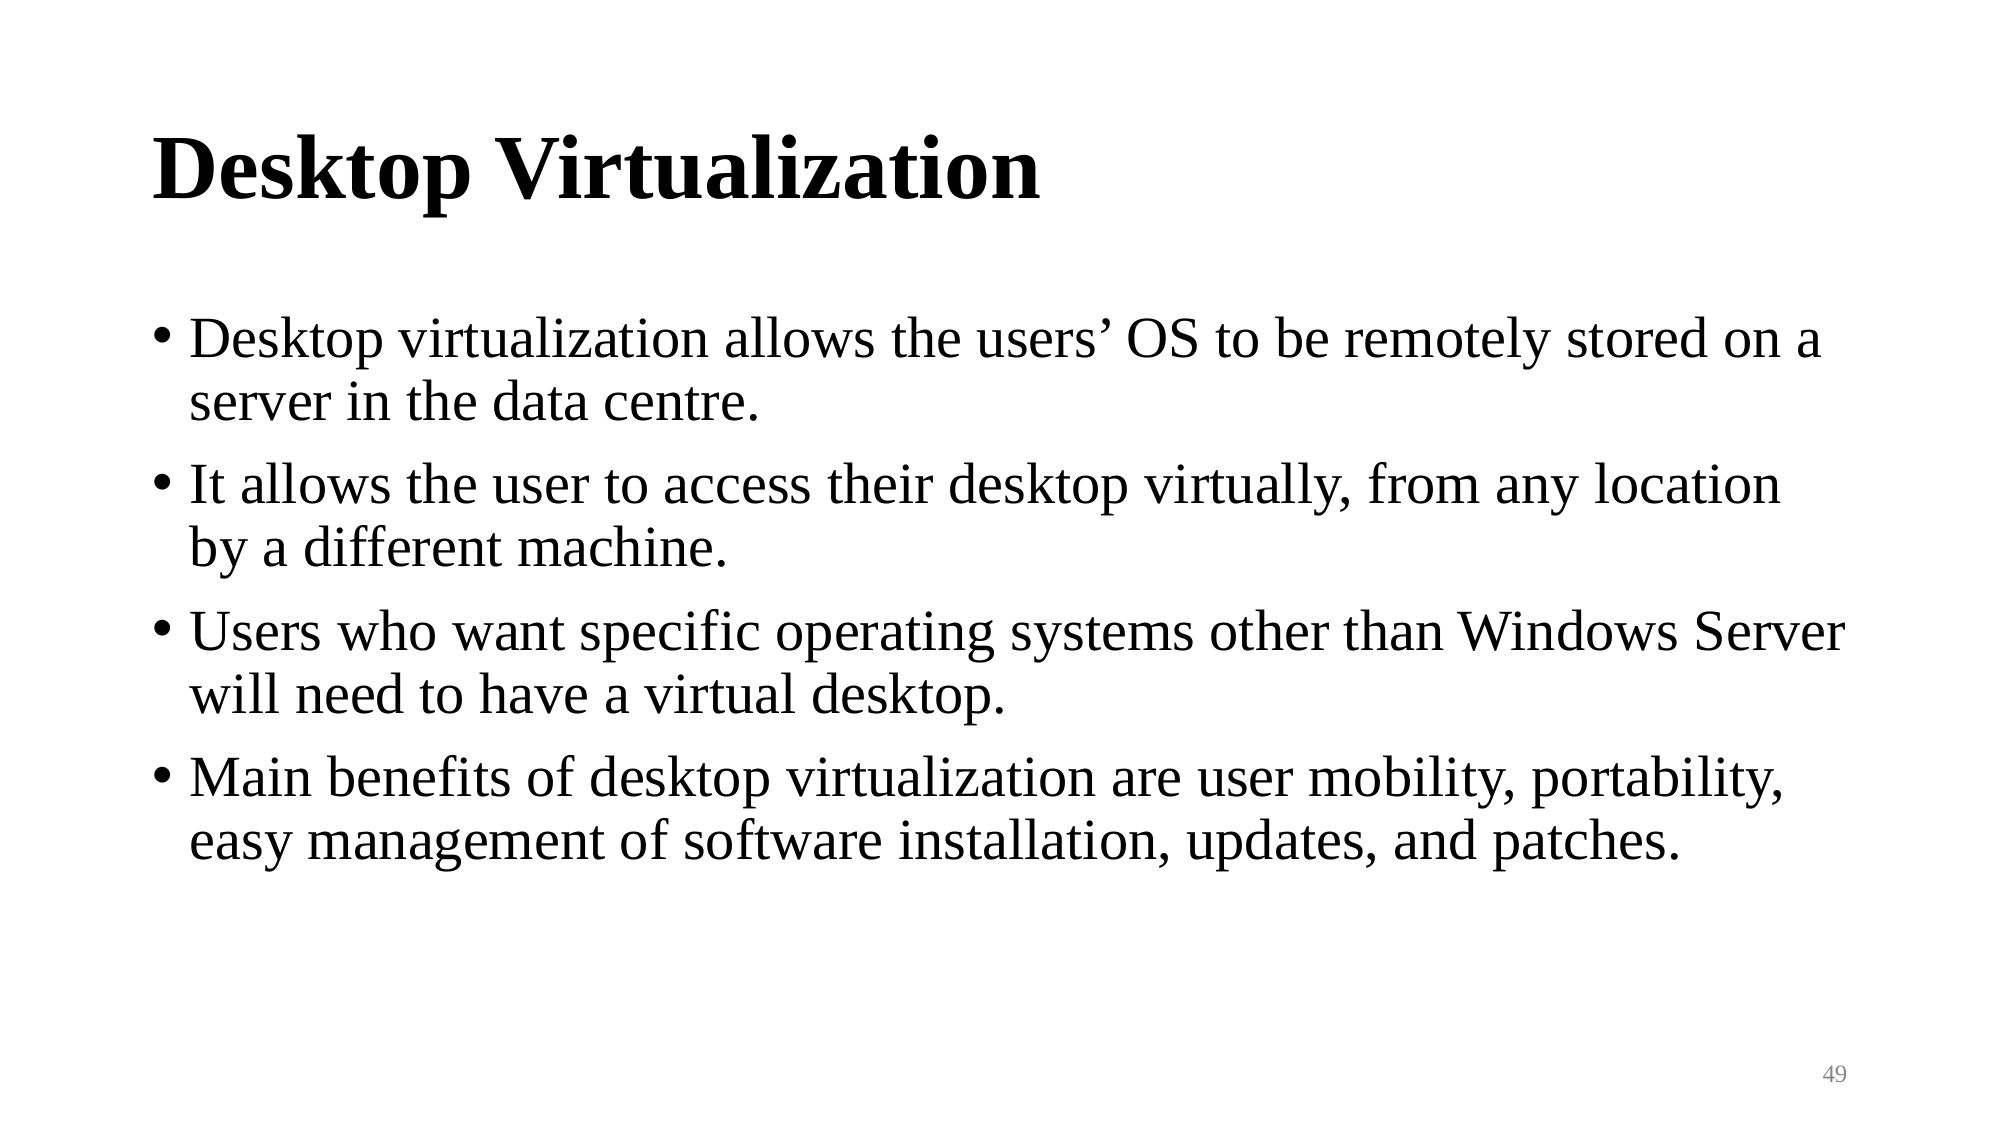

# Desktop Virtualization
Desktop virtualization allows the users’ OS to be remotely stored on a server in the data centre.
It allows the user to access their desktop virtually, from any location by a different machine.
Users who want specific operating systems other than Windows Server will need to have a virtual desktop.
Main benefits of desktop virtualization are user mobility, portability, easy management of software installation, updates, and patches.
49